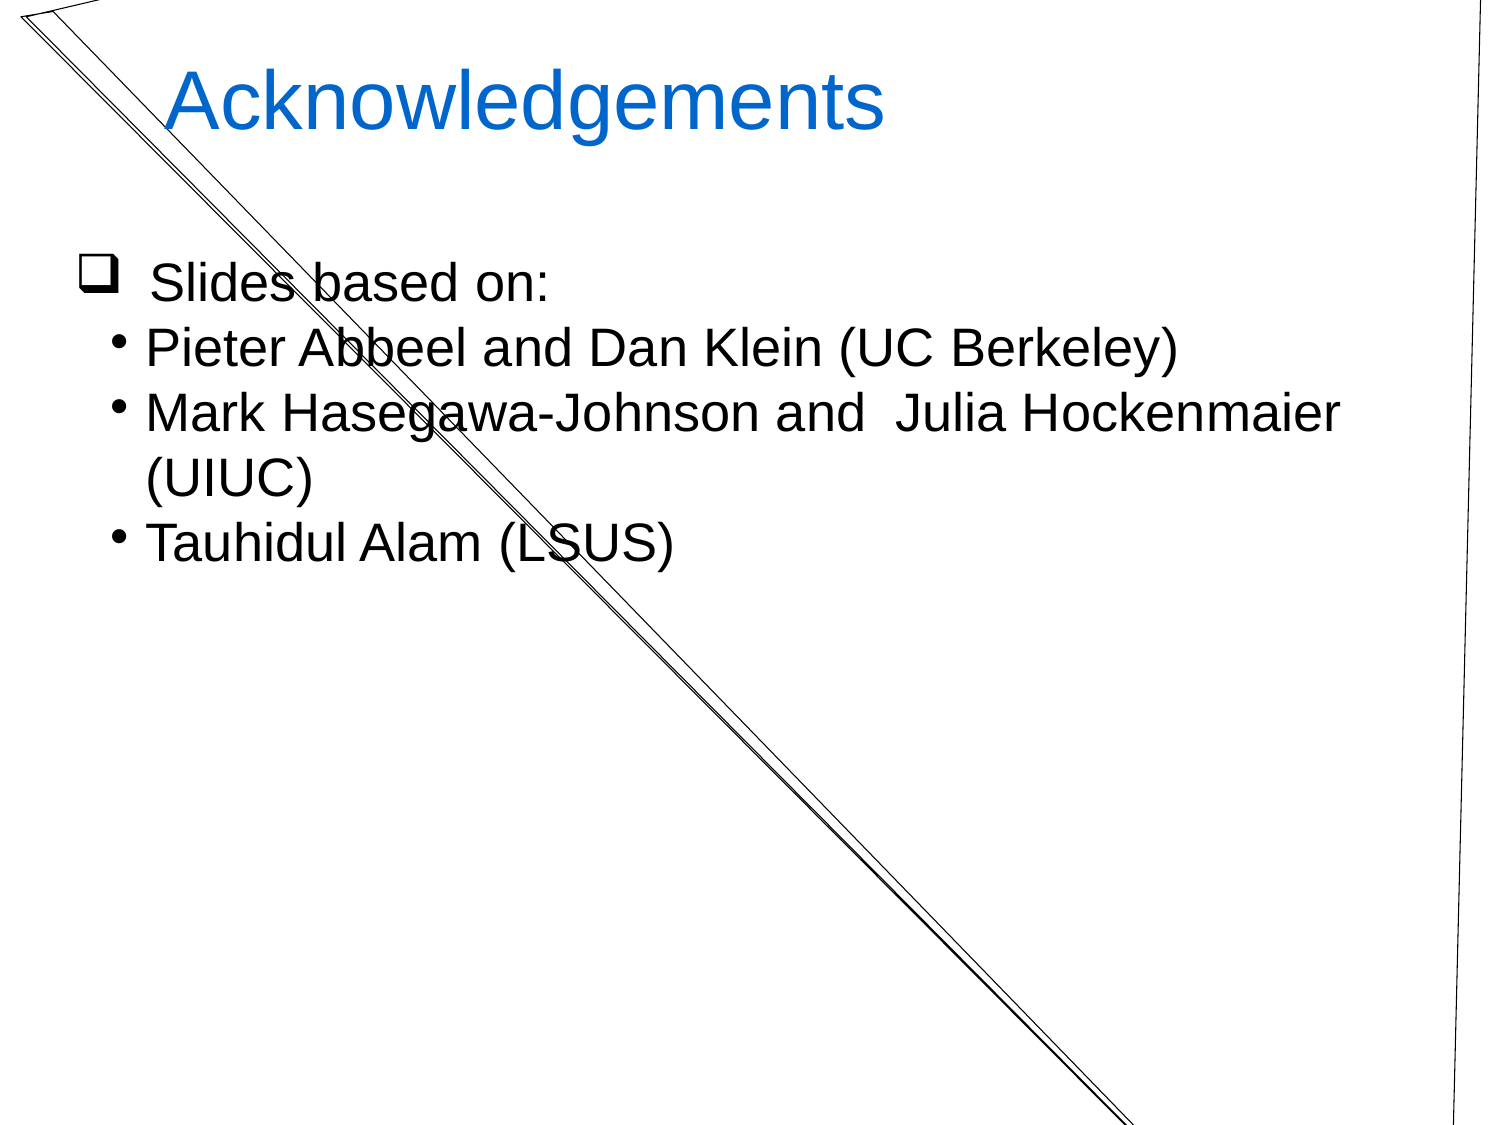

Acknowledgements
Slides based on:
Pieter Abbeel and Dan Klein (UC Berkeley)
Mark Hasegawa-Johnson and	Julia Hockenmaier (UIUC)
Tauhidul Alam (LSUS)